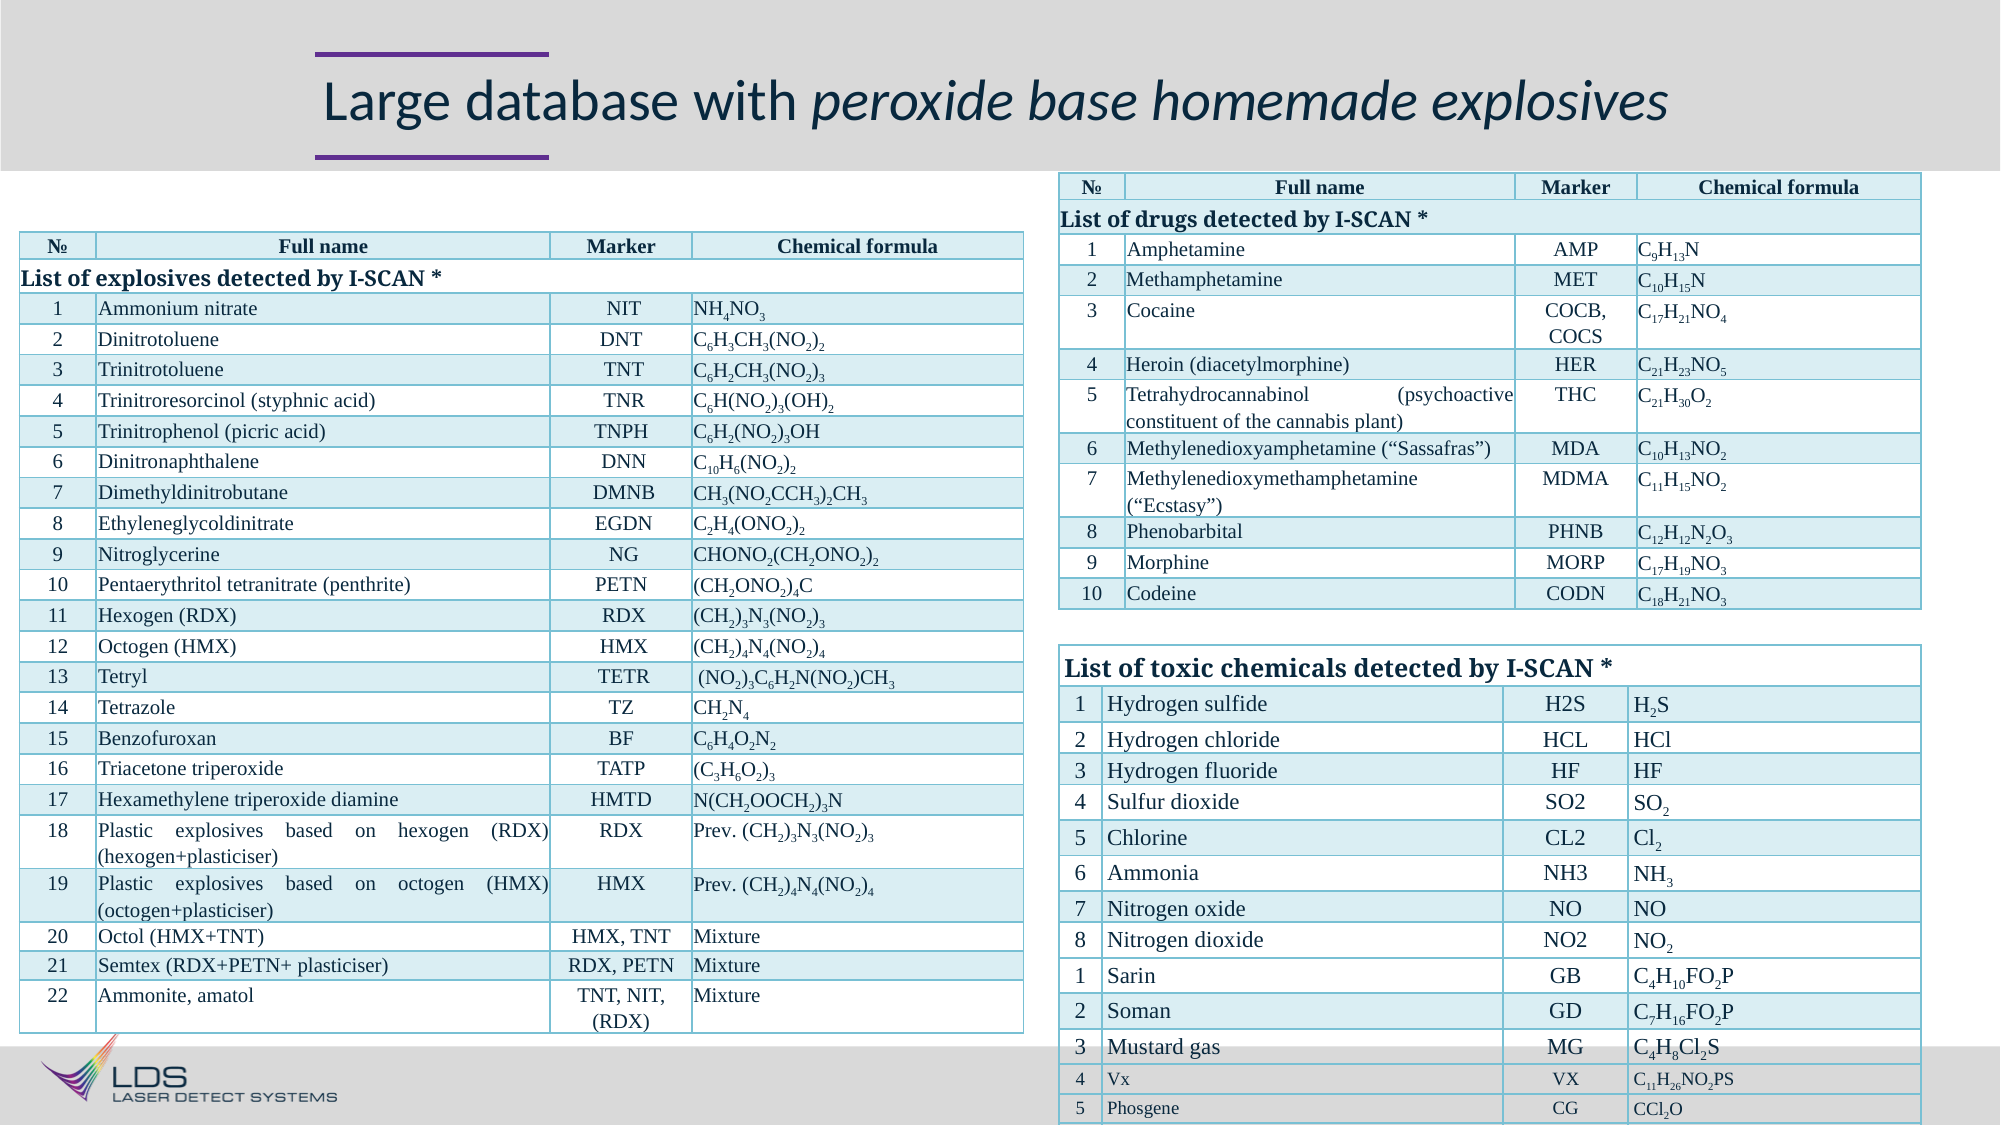

# Large database with peroxide base homemade explosives
| № | Full name | Marker | Chemical formula |
| --- | --- | --- | --- |
| List of drugs detected by I-SCAN \* |  |  |  |
| 1 | Amphetamine | AMP | C9H13N |
| 2 | Methamphetamine | MET | C10H15N |
| 3 | Cocaine | COCB, COCS | C17H21NO4 |
| 4 | Heroin (diacetylmorphine) | HER | C21H23NO5 |
| 5 | Tetrahydrocannabinol (psychoactive constituent of the cannabis plant) | THC | C21H30O2 |
| 6 | Methylenedioxyamphetamine (“Sassafras”) | MDA | C10H13NO2 |
| 7 | Methylenedioxymethamphetamine (“Ecstasy”) | MDMA | C11H15NO2 |
| 8 | Phenobarbital | PHNB | C12H12N2O3 |
| 9 | Morphine | MORP | C17H19NO3 |
| 10 | Codeine | CODN | C18H21NO3 |
| № | Full name | Marker | Chemical formula |
| --- | --- | --- | --- |
| List of explosives detected by I-SCAN \* |  |  |  |
| 1 | Ammonium nitrate | NIT | NH4NO3 |
| 2 | Dinitrotoluene | DNT | C6Н3CH3(NO2)2 |
| 3 | Trinitrotoluene | TNT | C6Н2CH3(NO2)3 |
| 4 | Trinitroresorcinol (styphnic acid) | TNR | C6H(NO2)3(OH)2 |
| 5 | Trinitrophenol (picric acid) | TNPH | C6H2(NO2)3OH |
| 6 | Dinitronaphthalene | DNN | C10H6(NO2)2 |
| 7 | Dimethyldinitrobutane | DMNB | СH3(NO2CCH3)2CH3 |
| 8 | Ethyleneglycoldinitrate | EGDN | C2Н4(ОNO2)2 |
| 9 | Nitroglycerine | NG | CHONO2(CH2ONO2)2 |
| 10 | Pentaerythritol tetranitrate (penthrite) | PETN | (CH2ONO2)4C |
| 11 | Hexogen (RDX) | RDX | (CH2)3N3(NO2)3 |
| 12 | Octogen (HMX) | HMX | (CH2)4N4(NO2)4 |
| 13 | Tetryl | TETR | (NO2)3C6H2N(NO2)CH3 |
| 14 | Tetrazole | TZ | СH2N4 |
| 15 | Benzofuroxan | BF | С6H4O2N2 |
| 16 | Triacetone triperoxide | TATP | (C3H6O2)3 |
| 17 | Hexamethylene triperoxide diamine | HMTD | N(CH2OOCH2)3N |
| 18 | Plastic explosives based on hexogen (RDX) (hexogen+plasticiser) | RDX | Prev. (CH2)3N3(NO2)3 |
| 19 | Plastic explosives based on octogen (HMX) (octogen+plasticiser) | HMX | Prev. (CH2)4N4(NO2)4 |
| 20 | Octol (HMX+TNT) | HMX, TNT | Mixture |
| 21 | Semtex (RDX+PETN+ plasticiser) | RDX, PETN | Mixture |
| 22 | Ammonite, amatol | TNT, NIT, (RDX) | Mixture |
| List of toxic chemicals detected by I-SCAN \* |  |  |  |
| --- | --- | --- | --- |
| 1 | Hydrogen sulfide | H2S | H2S |
| 2 | Hydrogen chloride | HCL | HCl |
| 3 | Hydrogen fluoride | HF | HF |
| 4 | Sulfur dioxide | SO2 | SO2 |
| 5 | Chlorine | CL2 | Cl2 |
| 6 | Ammonia | NH3 | NH3 |
| 7 | Nitrogen oxide | NO | NO |
| 8 | Nitrogen dioxide | NO2 | NO2 |
| 1 | Sarin | GB | C4H10FO2P |
| 2 | Soman | GD | C7H16FO2P |
| 3 | Mustard gas | MG | C4H8Cl2S |
| 4 | Vx | VX | C11H26NO2PS |
| 5 | Phosgene | CG | CCl2O |
| 6 | Hydrocyanic acid | HCN | HCN |